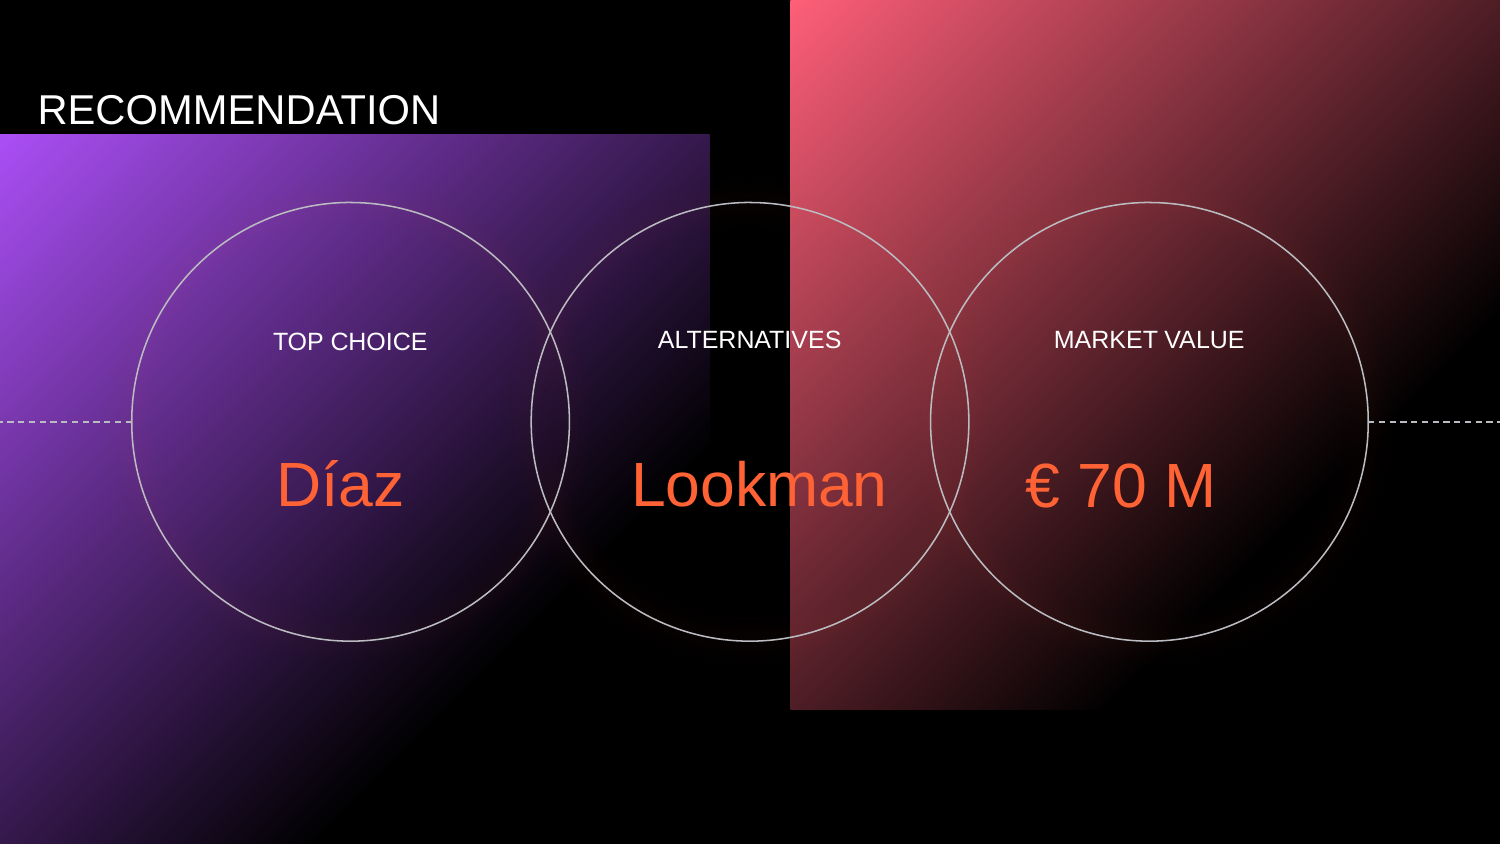

RECOMMENDATION

ALTERNATIVES
MARKET VALUE
TOP CHOICE
Díaz
Lookman
€ 70 M